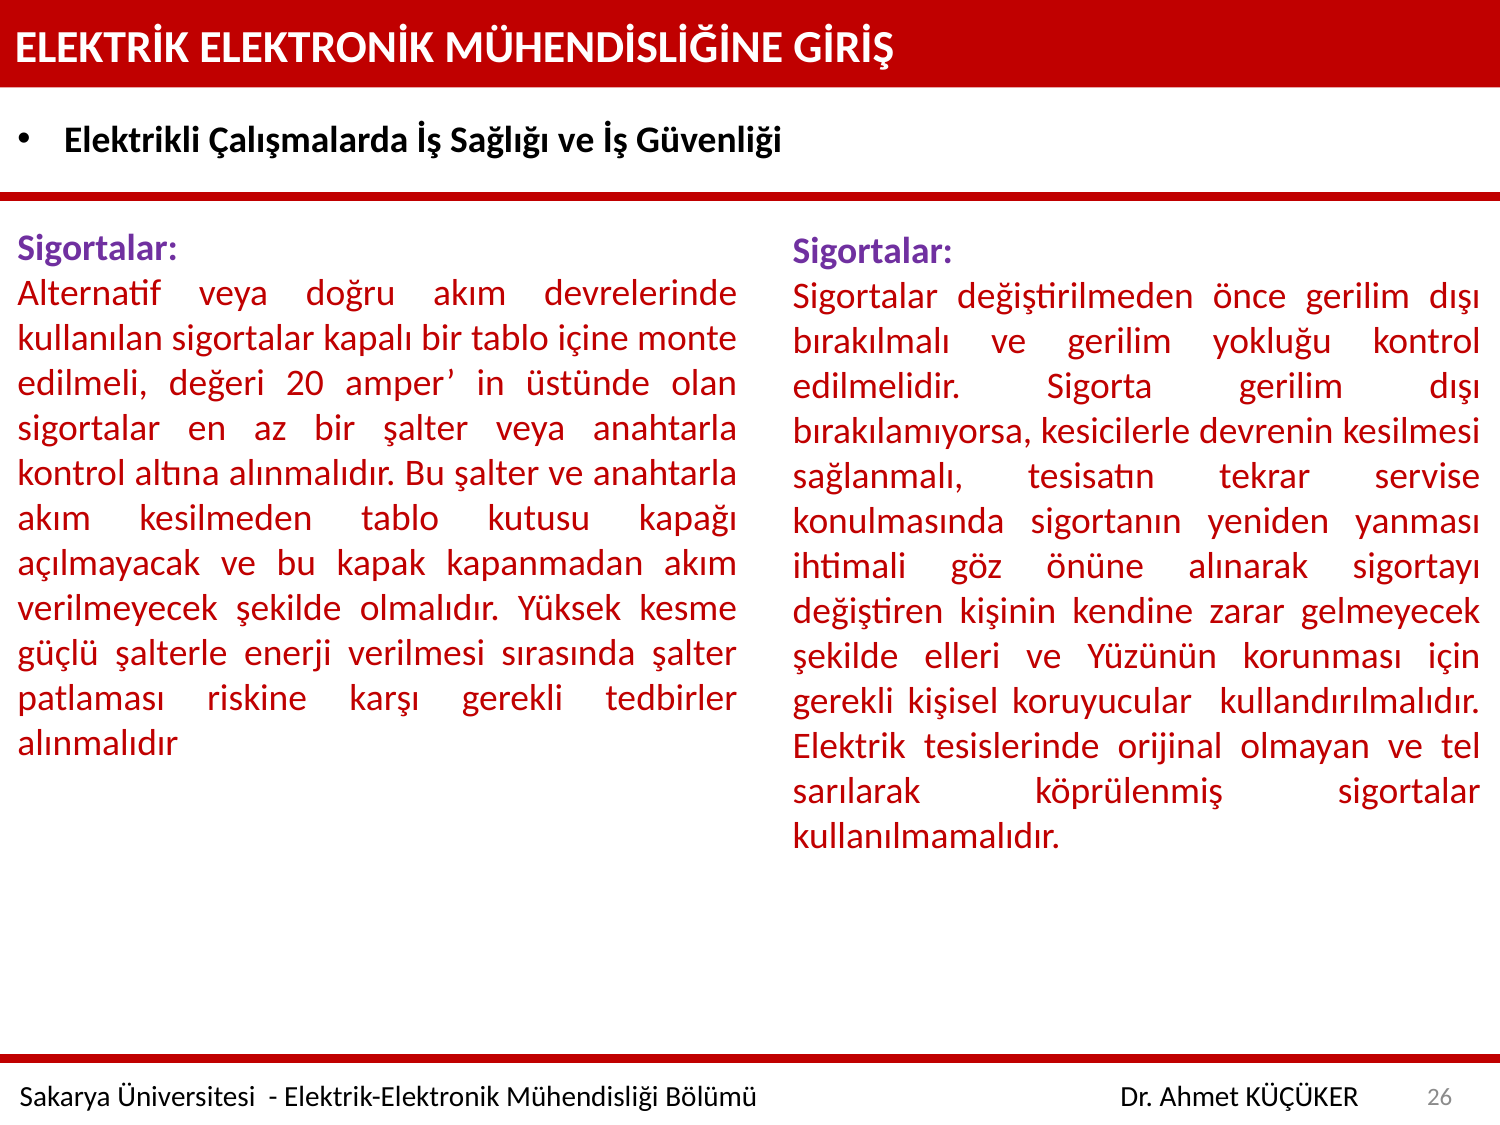

ELEKTRİK ELEKTRONİK MÜHENDİSLİĞİNE GİRİŞ

Elektrikli Çalışmalarda İş Sağlığı ve İş Güvenliği
Sigortalar:
Alternatif veya doğru akım devrelerinde kullanılan sigortalar kapalı bir tablo içine monte edilmeli, değeri 20 amper’ in üstünde olan sigortalar en az bir şalter veya anahtarla kontrol altına alınmalıdır. Bu şalter ve anahtarla akım kesilmeden tablo kutusu kapağı açılmayacak ve bu kapak kapanmadan akım verilmeyecek şekilde olmalıdır. Yüksek kesme güçlü şalterle enerji verilmesi sırasında şalter patlaması riskine karşı gerekli tedbirler alınmalıdır
Sigortalar:
Sigortalar değiştirilmeden önce gerilim dışı bırakılmalı ve gerilim yokluğu kontrol edilmelidir. Sigorta gerilim dışı bırakılamıyorsa, kesicilerle devrenin kesilmesi sağlanmalı, tesisatın tekrar servise konulmasında sigortanın yeniden yanması ihtimali göz önüne alınarak sigortayı değiştiren kişinin kendine zarar gelmeyecek şekilde elleri ve Yüzünün korunması için gerekli kişisel koruyucular  kullandırılmalıdır. Elektrik tesislerinde orijinal olmayan ve tel sarılarak köprülenmiş sigortalar kullanılmamalıdır.
26
Sakarya Üniversitesi  - Elektrik-Elektronik Mühendisliği Bölümü
Dr. Ahmet KÜÇÜKER